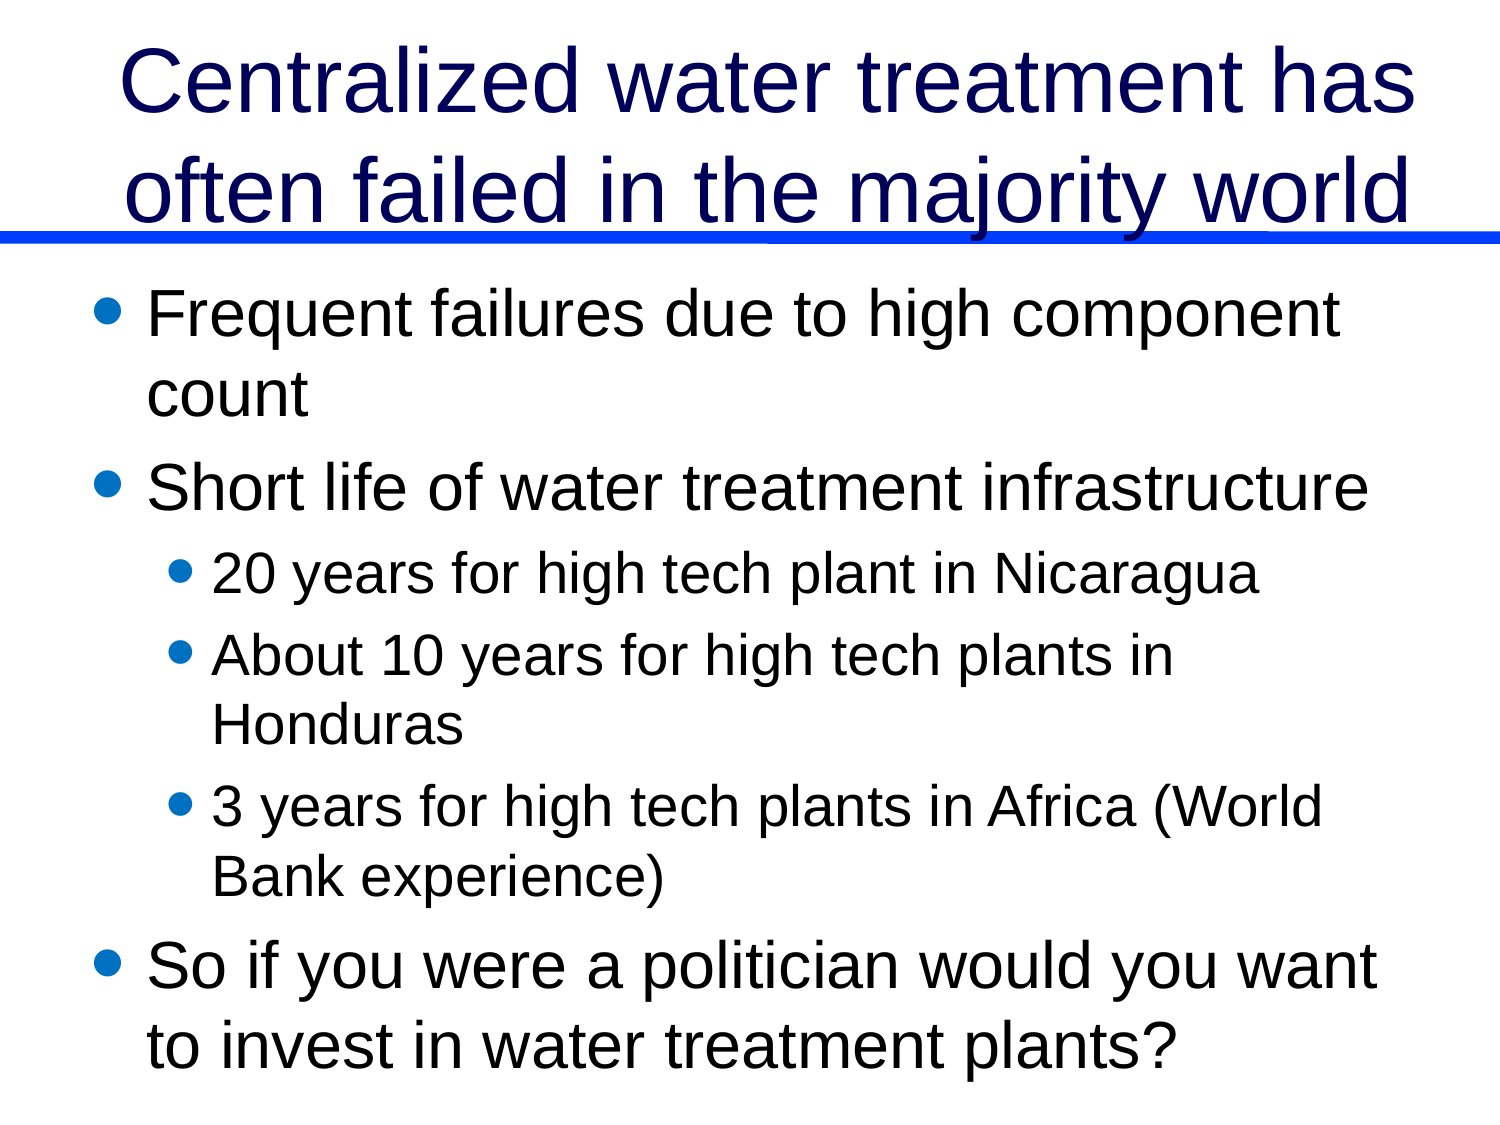

# Centralized water treatment has often failed in the majority world
Frequent failures due to high component count
Short life of water treatment infrastructure
20 years for high tech plant in Nicaragua
About 10 years for high tech plants in Honduras
3 years for high tech plants in Africa (World Bank experience)
So if you were a politician would you want to invest in water treatment plants?